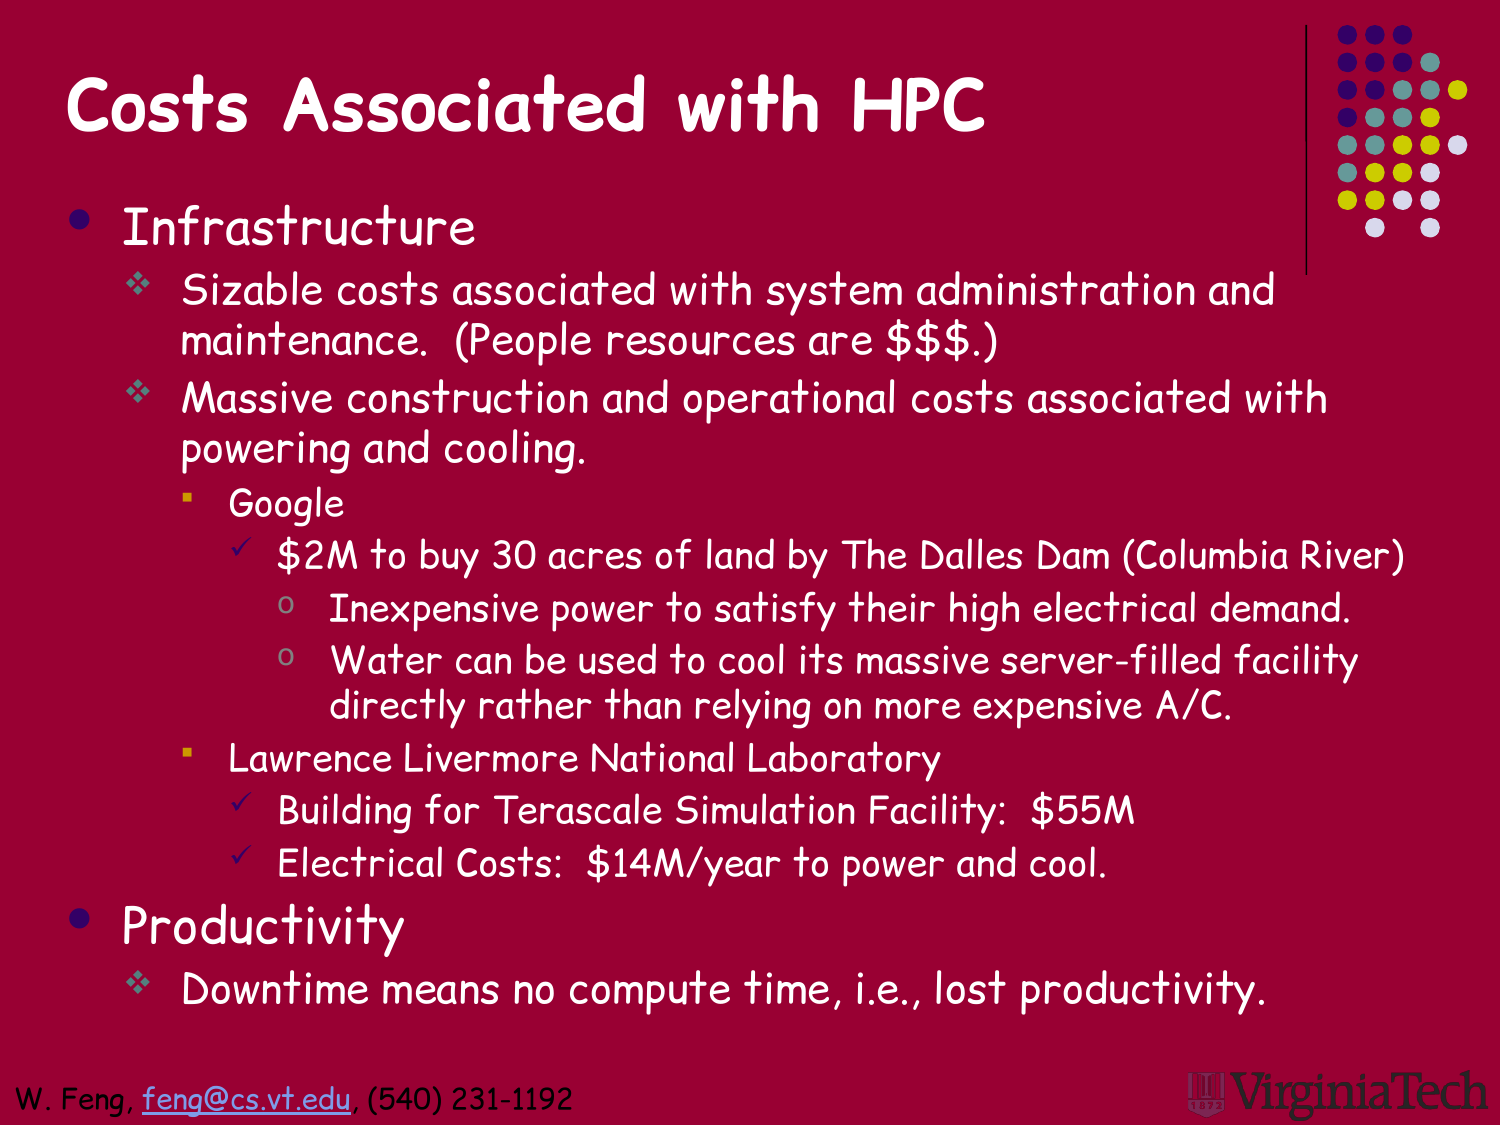

# Costs Associated with HPC
Infrastructure
Sizable costs associated with system administration and maintenance.  (People resources are $$$.)
Massive construction and operational costs associated with powering and cooling.
Google
$2M to buy 30 acres of land by The Dalles Dam (Columbia River)
Inexpensive power to satisfy their high electrical demand.
Water can be used to cool its massive server-filled facility directly rather than relying on more expensive A/C.
Lawrence Livermore National Laboratory
Building for Terascale Simulation Facility:  $55M
Electrical Costs:  $14M/year to power and cool.
Productivity
Downtime means no compute time, i.e., lost productivity.